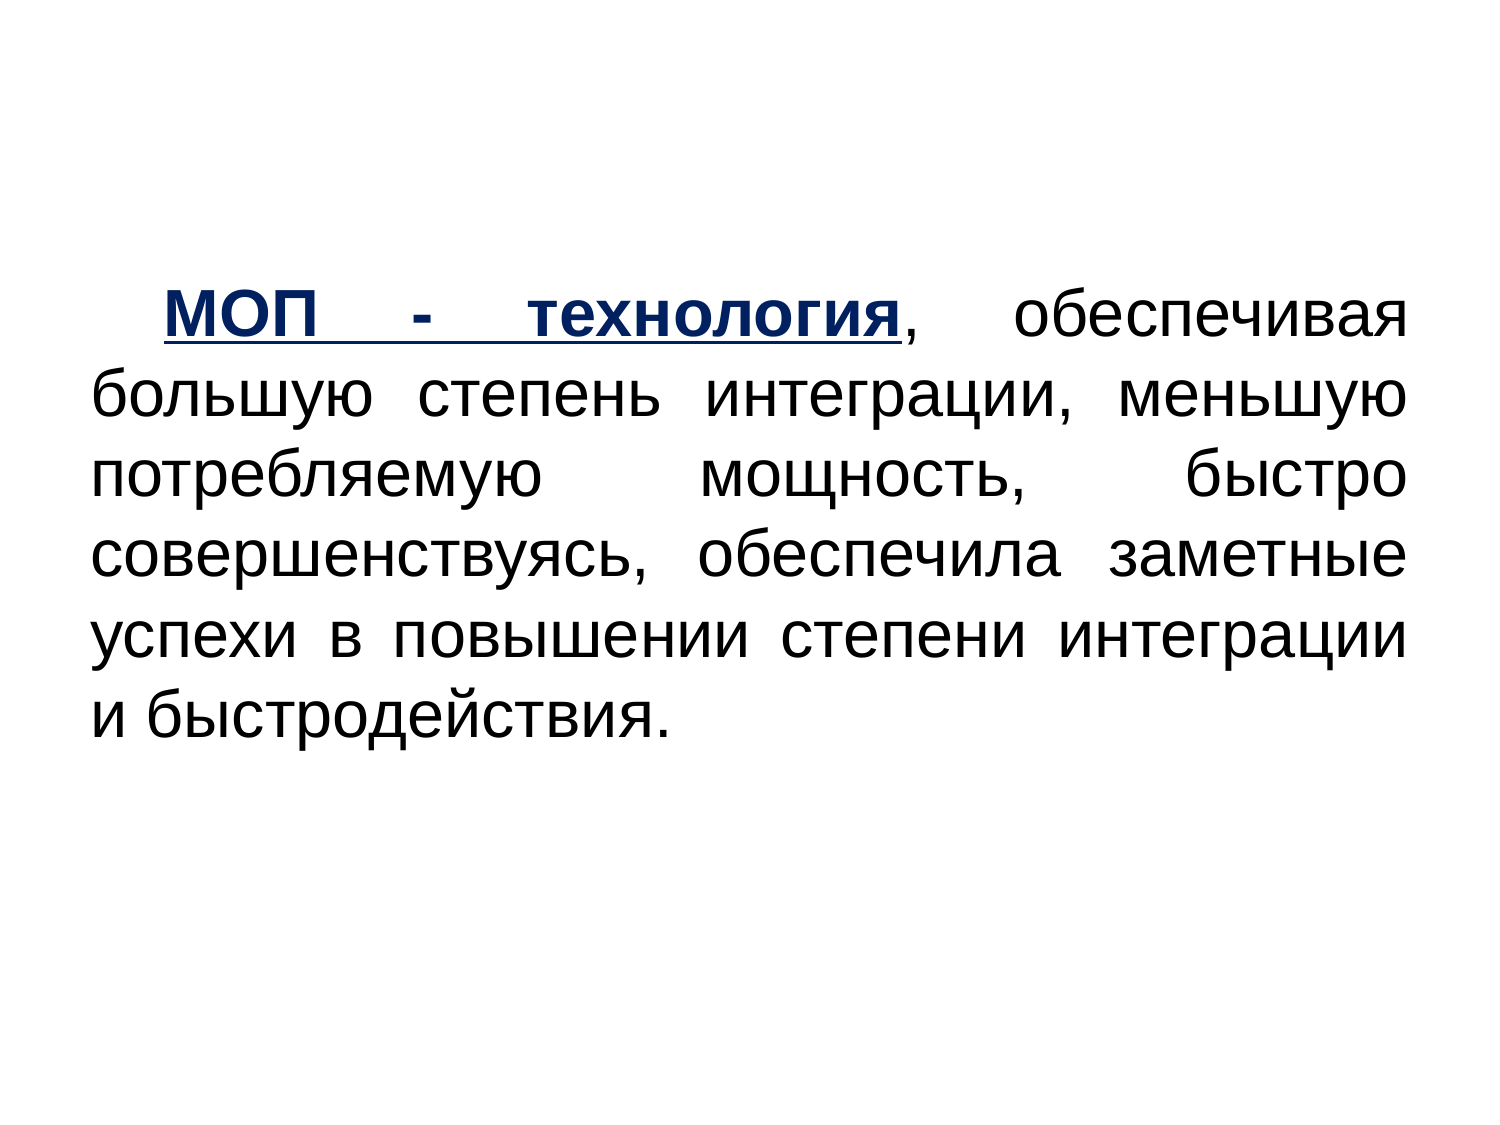

МОП - технология, обеспечивая большую степень интеграции, меньшую потребляемую мощность, быстро совершенствуясь, обеспечила заметные успехи в повышении степени интеграции и быстродействия.